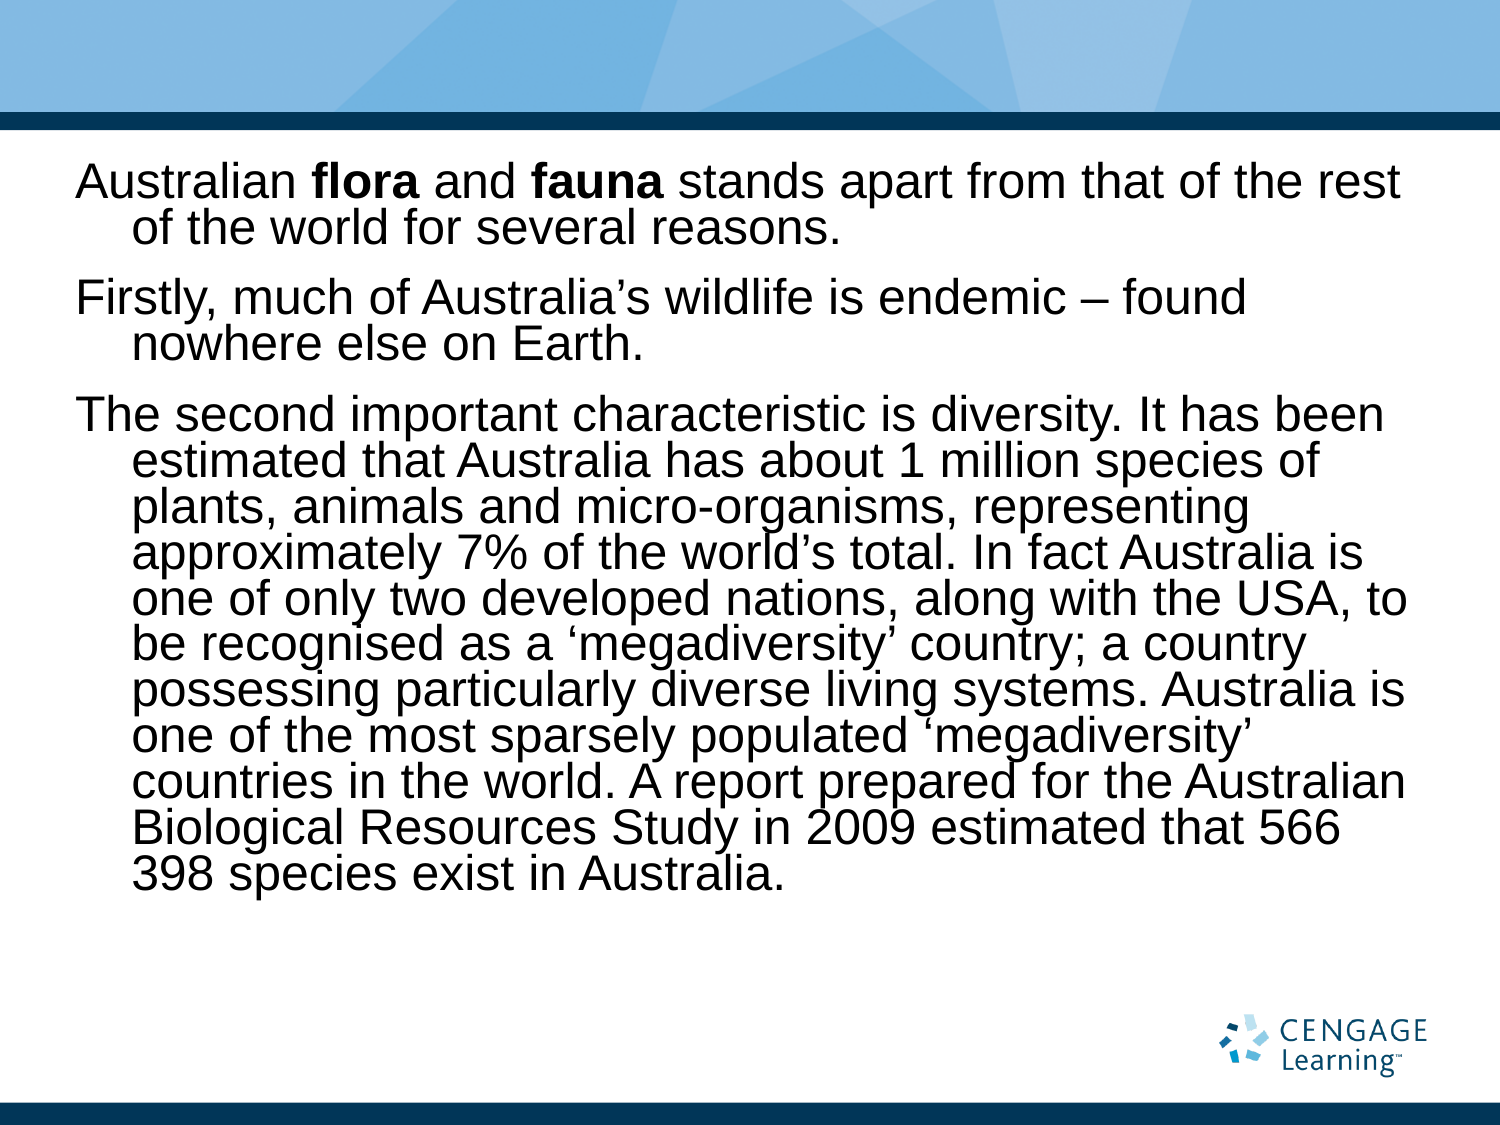

Australian flora and fauna stands apart from that of the rest of the world for several reasons.
Firstly, much of Australia’s wildlife is endemic – found nowhere else on Earth.
The second important characteristic is diversity. It has been estimated that Australia has about 1 million species of plants, animals and micro-organisms, representing approximately 7% of the world’s total. In fact Australia is one of only two developed nations, along with the USA, to be recognised as a ‘megadiversity’ country; a country possessing particularly diverse living systems. Australia is one of the most sparsely populated ‘megadiversity’ countries in the world. A report prepared for the Australian Biological Resources Study in 2009 estimated that 566 398 species exist in Australia.